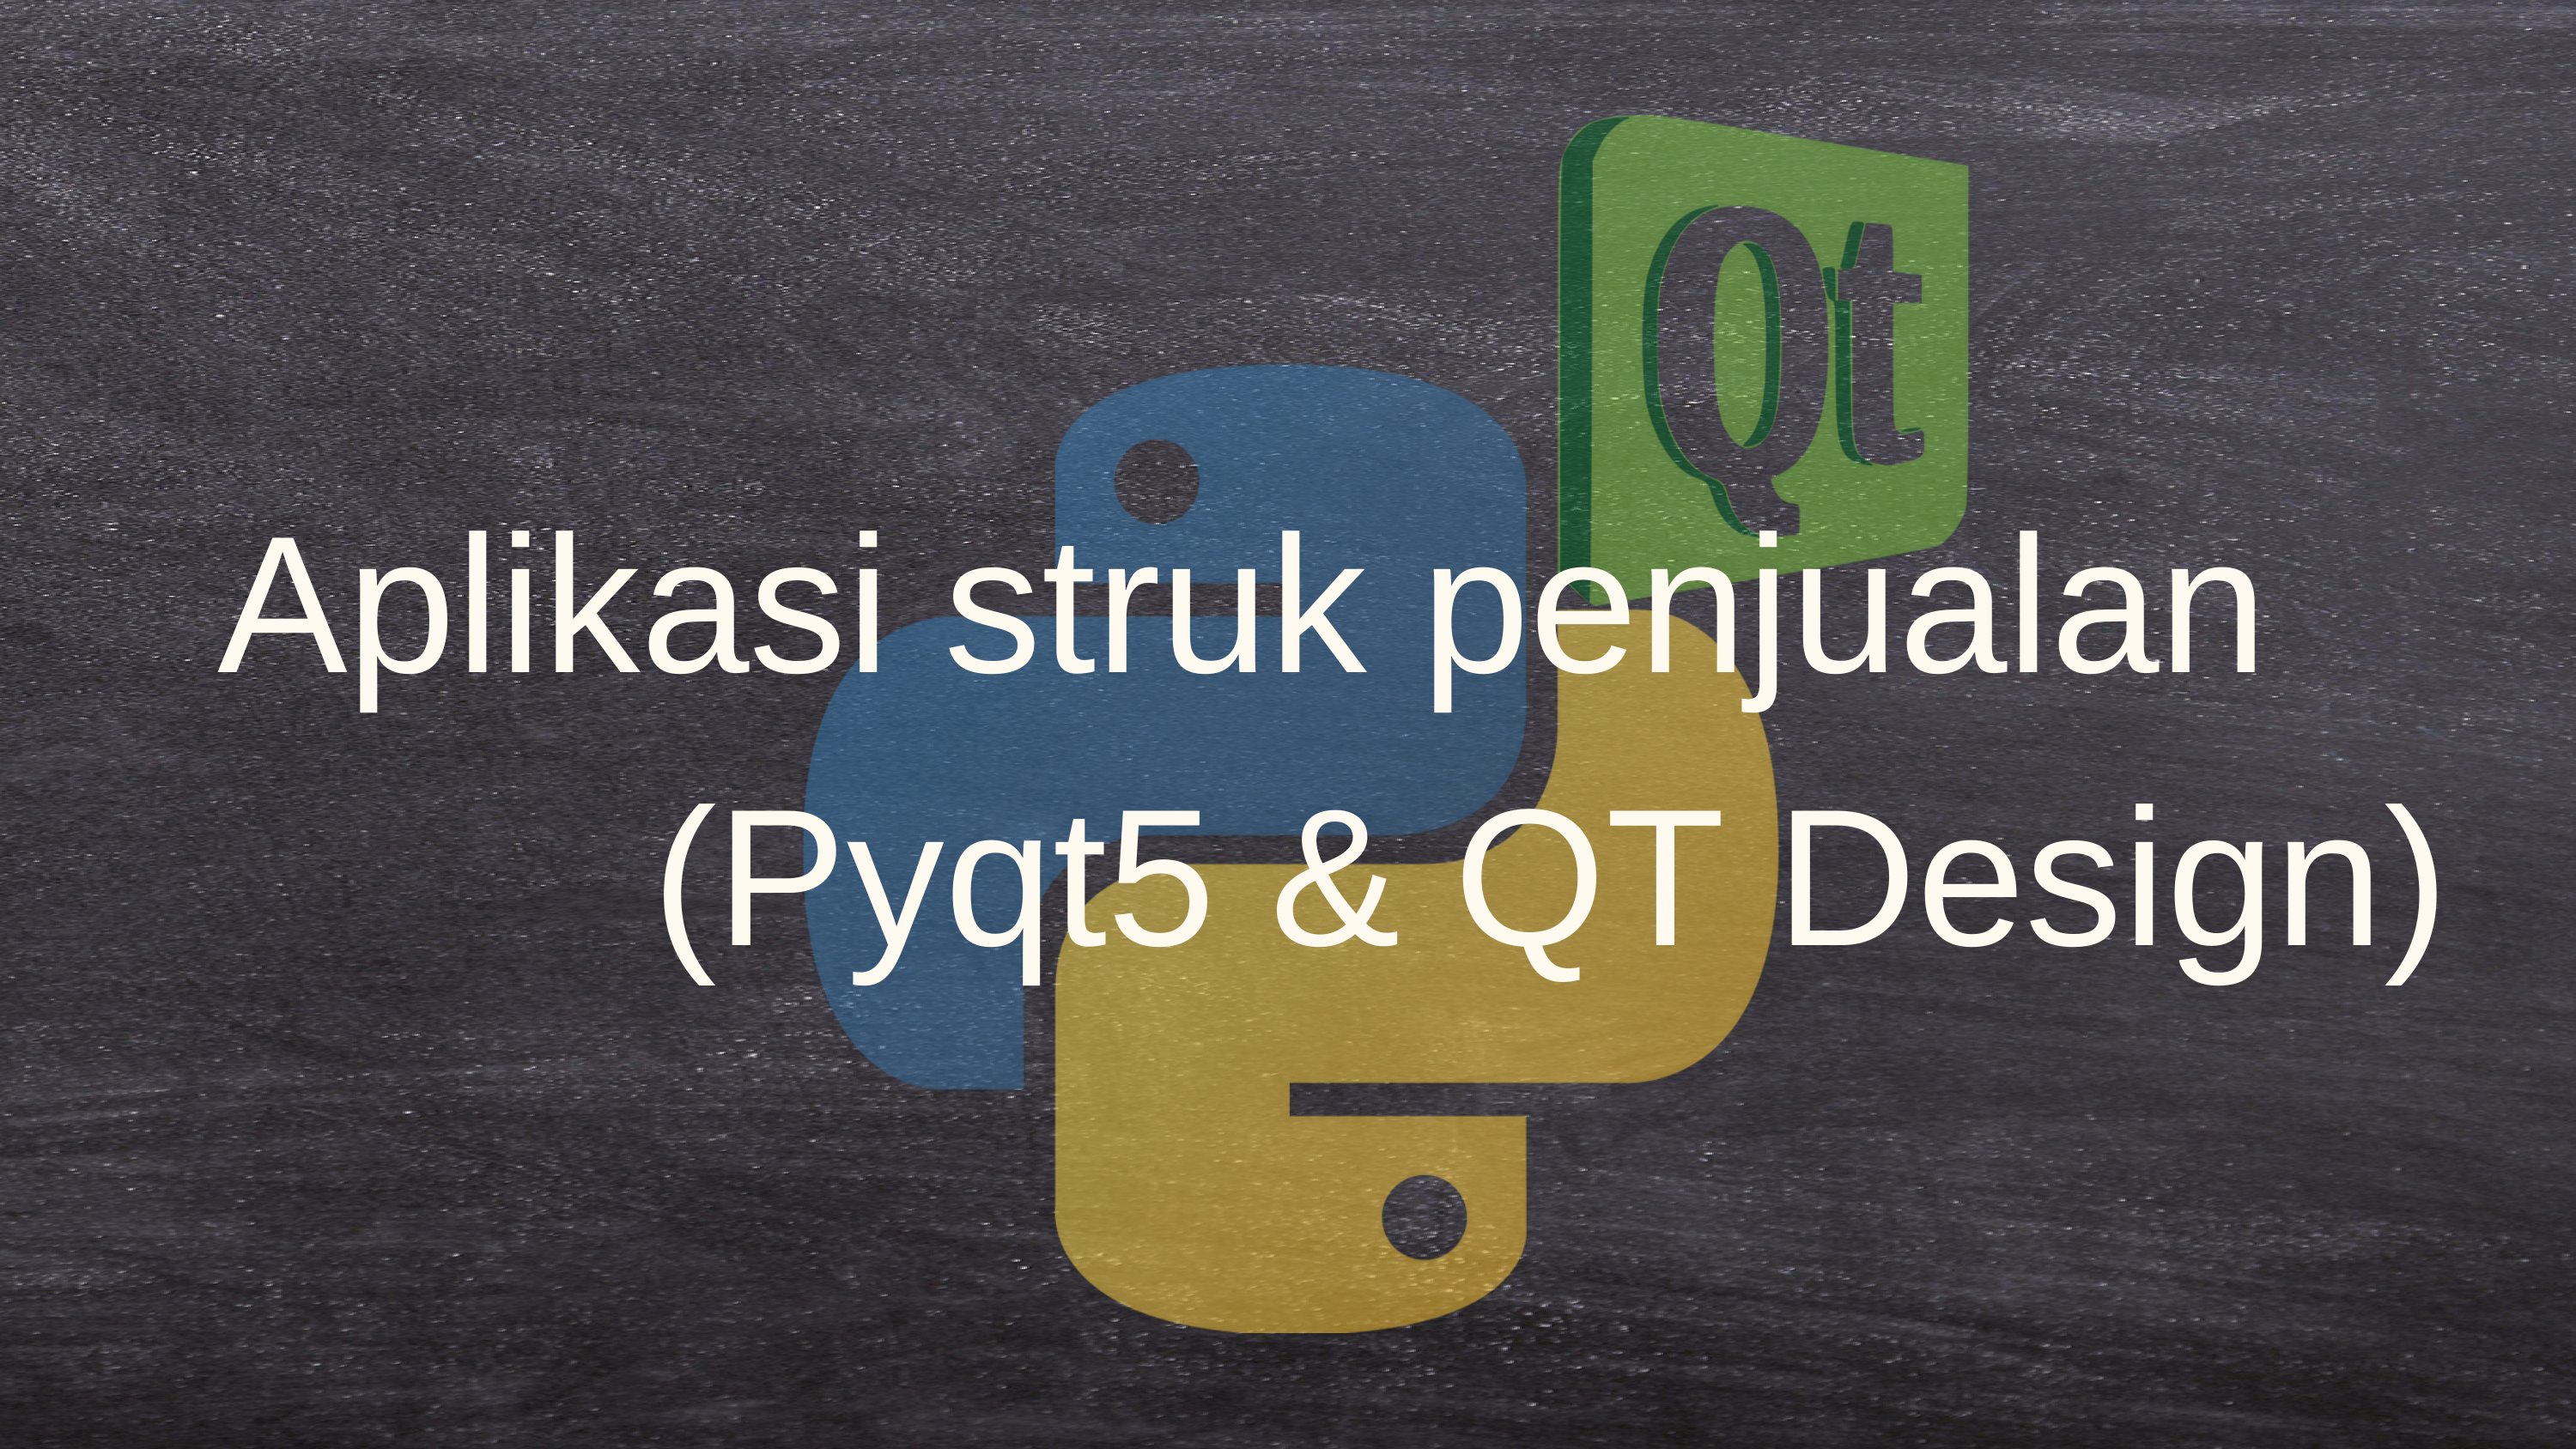

Aplikasi struk penjualan
        (Pyqt5 & QT Design)